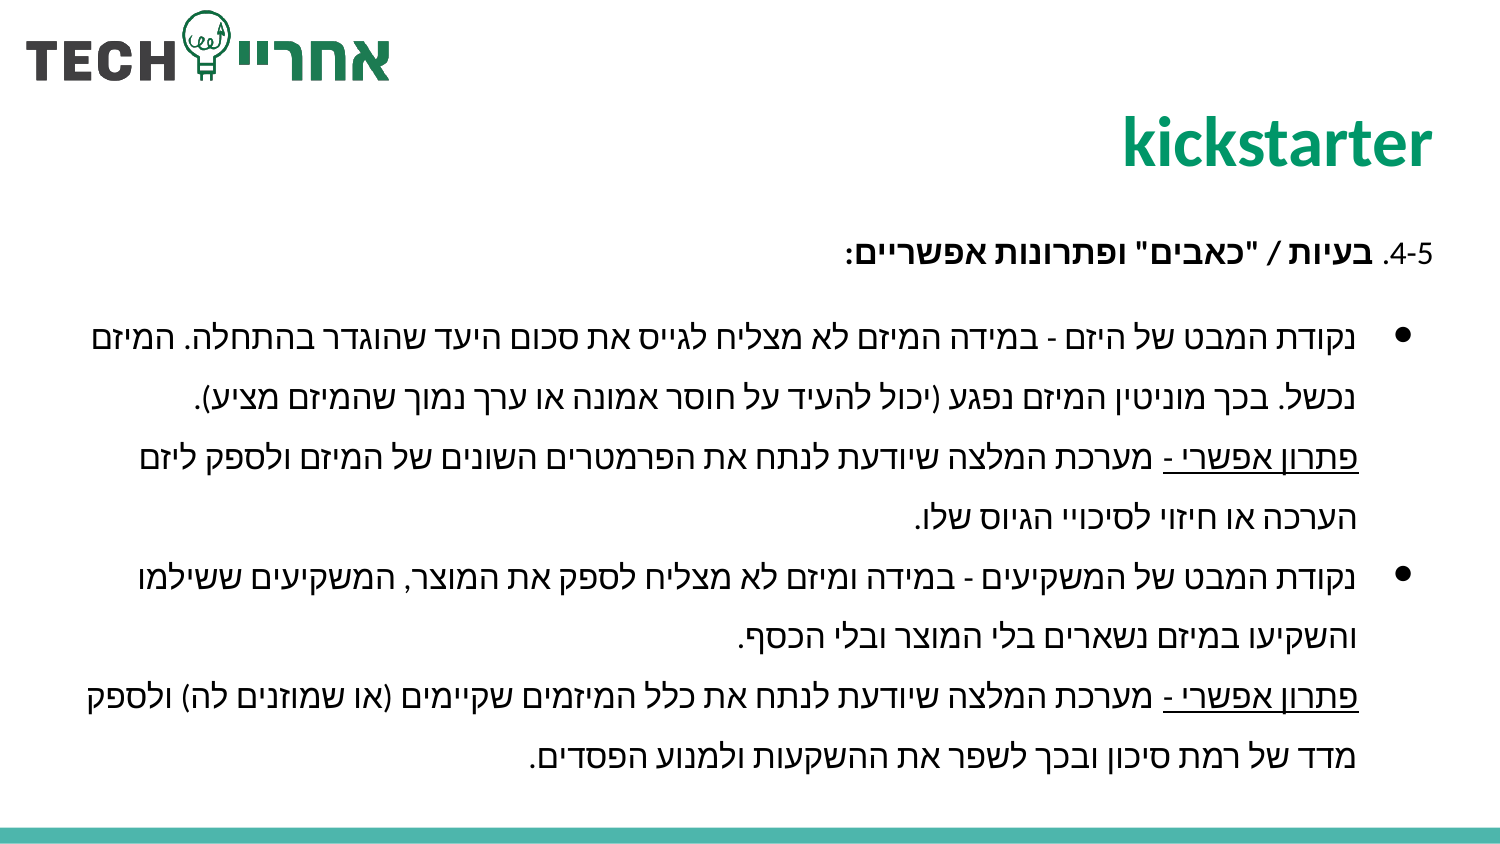

# kickstarter
4-5. בעיות / "כאבים" ופתרונות אפשריים:
נקודת המבט של היזם - במידה המיזם לא מצליח לגייס את סכום היעד שהוגדר בהתחלה. המיזם נכשל. בכך מוניטין המיזם נפגע (יכול להעיד על חוסר אמונה או ערך נמוך שהמיזם מציע).
פתרון אפשרי - מערכת המלצה שיודעת לנתח את הפרמטרים השונים של המיזם ולספק ליזם הערכה או חיזוי לסיכויי הגיוס שלו.
נקודת המבט של המשקיעים - במידה ומיזם לא מצליח לספק את המוצר, המשקיעים ששילמו והשקיעו במיזם נשארים בלי המוצר ובלי הכסף.
פתרון אפשרי - מערכת המלצה שיודעת לנתח את כלל המיזמים שקיימים (או שמוזנים לה) ולספק מדד של רמת סיכון ובכך לשפר את ההשקעות ולמנוע הפסדים.